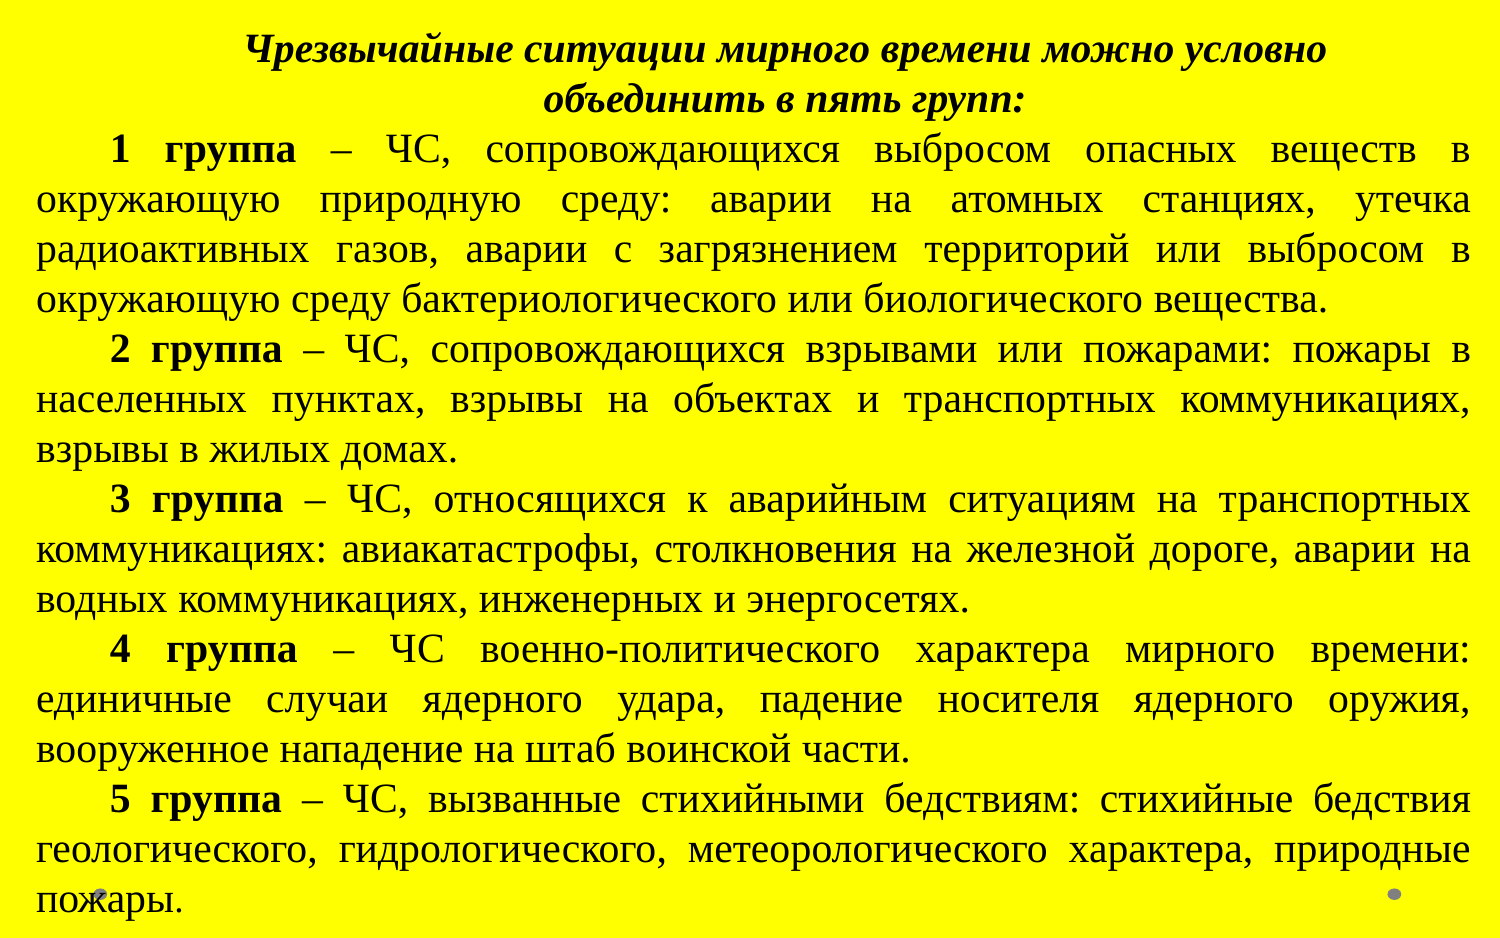

Чрезвычайные ситуации мирного времени можно условно
объединить в пять групп:
1 группа – ЧС, сопровождающихся выбросом опасных веществ в окружающую природную среду: аварии на атомных станциях, утечка радиоактивных газов, аварии с загрязнением территорий или выбросом в окружающую среду бактериологического или биологического вещества.
2 группа – ЧС, сопровождающихся взрывами или пожарами: пожары в населенных пунктах, взрывы на объектах и транспортных коммуникациях, взрывы в жилых домах.
3 группа – ЧС, относящихся к аварийным ситуациям на транспортных коммуникациях: авиакатастрофы, столкновения на железной дороге, аварии на водных коммуникациях, инженерных и энергосетях.
4 группа – ЧС военно-политического характера мирного времени: единичные случаи ядерного удара, падение носителя ядерного оружия, вооруженное нападение на штаб воинской части.
5 группа – ЧС, вызванные стихийными бедствиям: стихийные бедствия геологического, гидрологического, метеорологического характера, природные пожары.